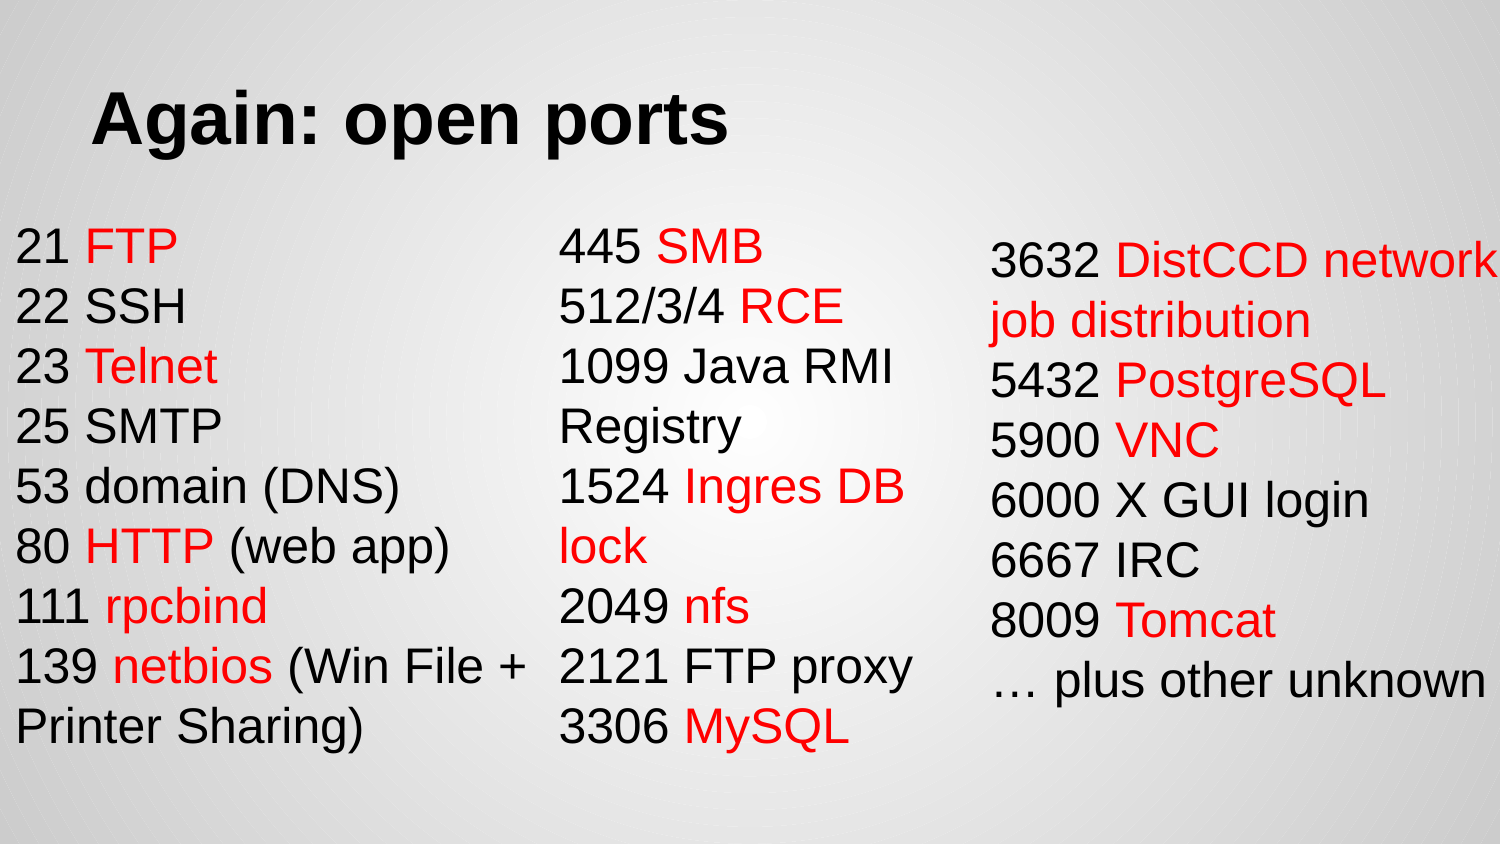

# Again: open ports
21 FTP
22 SSH
23 Telnet
25 SMTP
53 domain (DNS)
80 HTTP (web app)
111 rpcbind
139 netbios (Win File + Printer Sharing)
445 SMB
512/3/4 RCE
1099 Java RMI Registry
1524 Ingres DB
lock
2049 nfs
2121 FTP proxy
3306 MySQL
3632 DistCCD network job distribution
5432 PostgreSQL
5900 VNC
6000 X GUI login
6667 IRC
8009 Tomcat
… plus other unknown